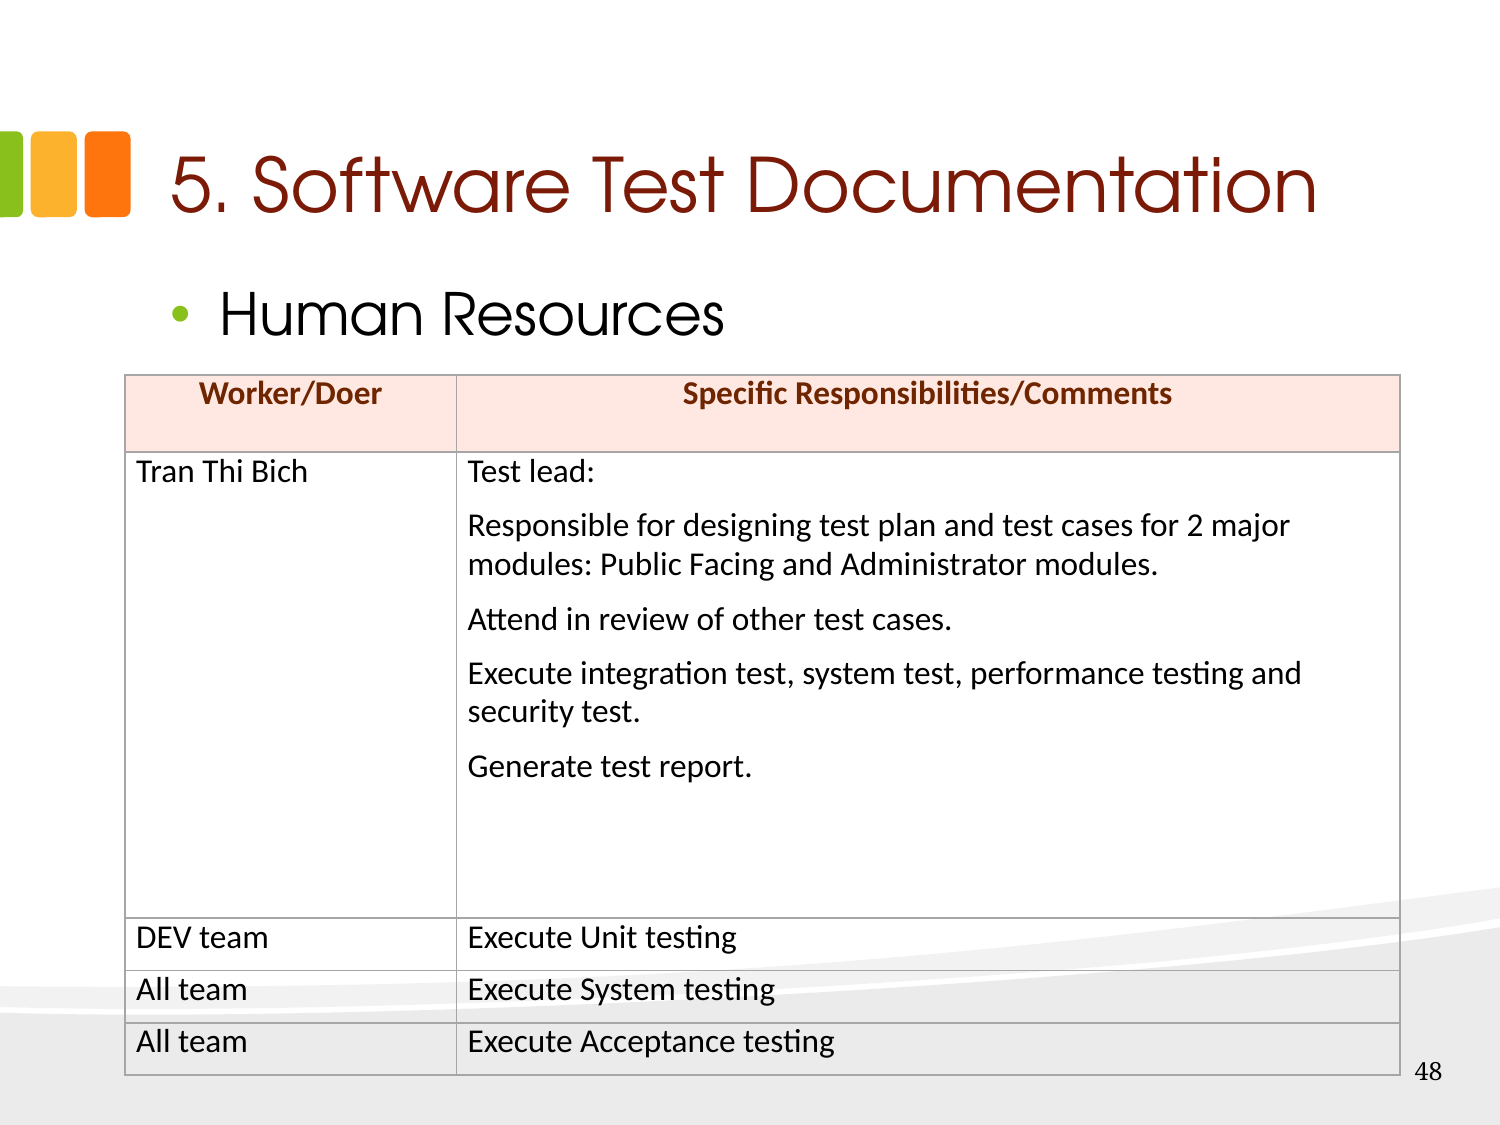

# 5. Software Test Documentation
Human Resources
| Worker/Doer | Specific Responsibilities/Comments |
| --- | --- |
| Tran Thi Bich | Test lead: Responsible for designing test plan and test cases for 2 major modules: Public Facing and Administrator modules. Attend in review of other test cases. Execute integration test, system test, performance testing and security test. Generate test report. |
| DEV team | Execute Unit testing |
| All team | Execute System testing |
| All team | Execute Acceptance testing |
48